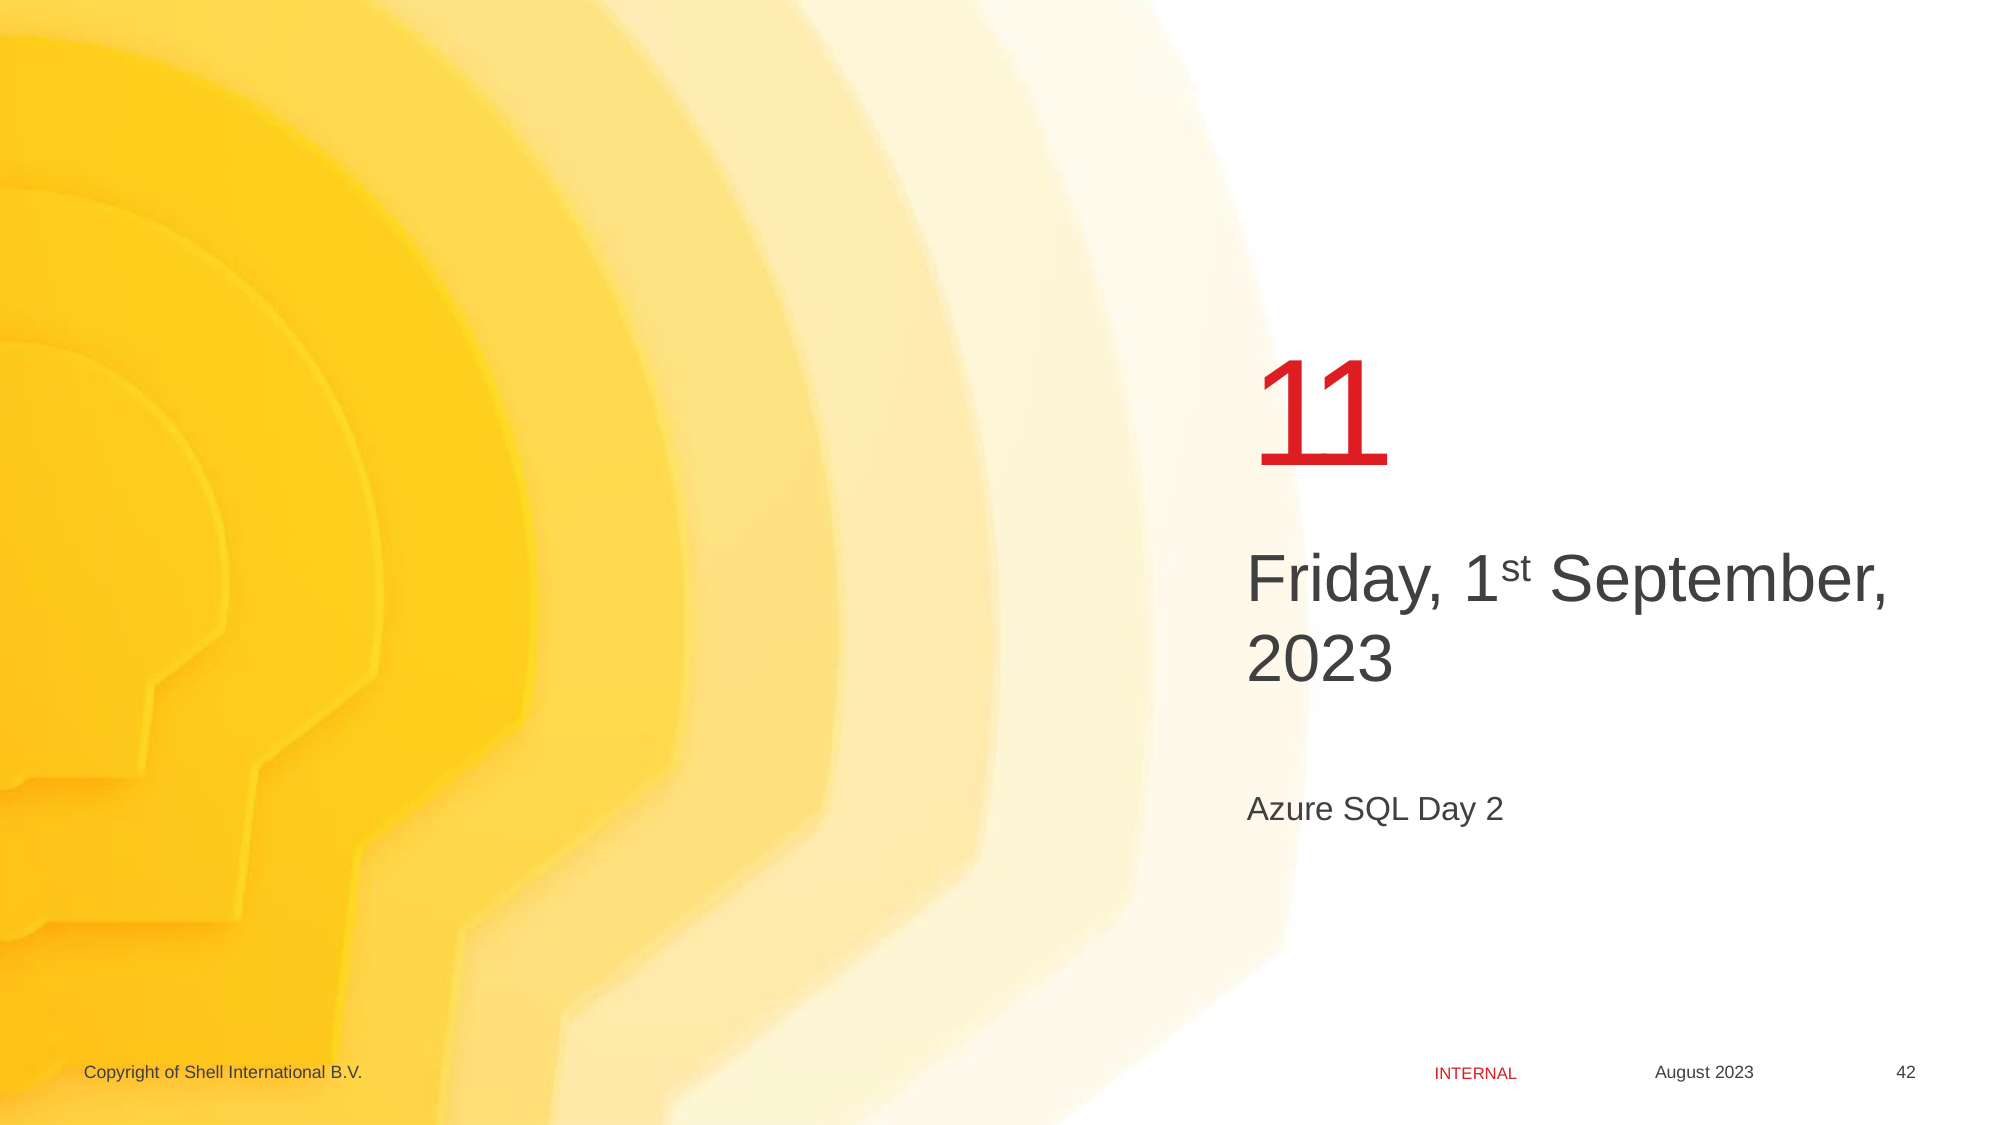

11
Friday, 1st September, 2023
# Azure SQL Day 2

42
August 2023